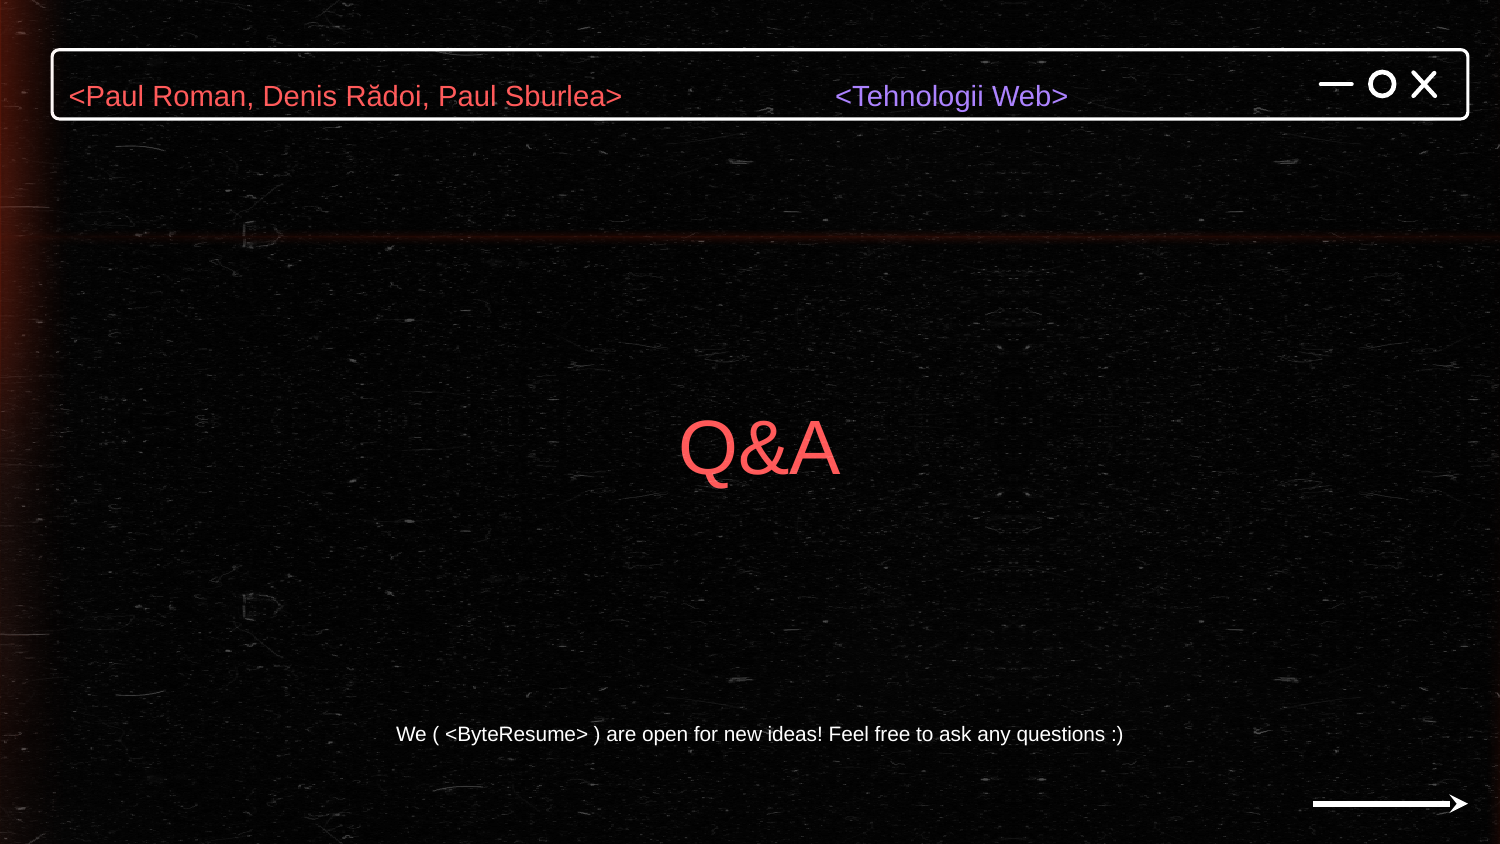

<Paul Roman, Denis Rădoi, Paul Sburlea>           	  <Tehnologii Web>
Q&A
We ( <ByteResume> ) are open for new ideas! Feel free to ask any questions :)